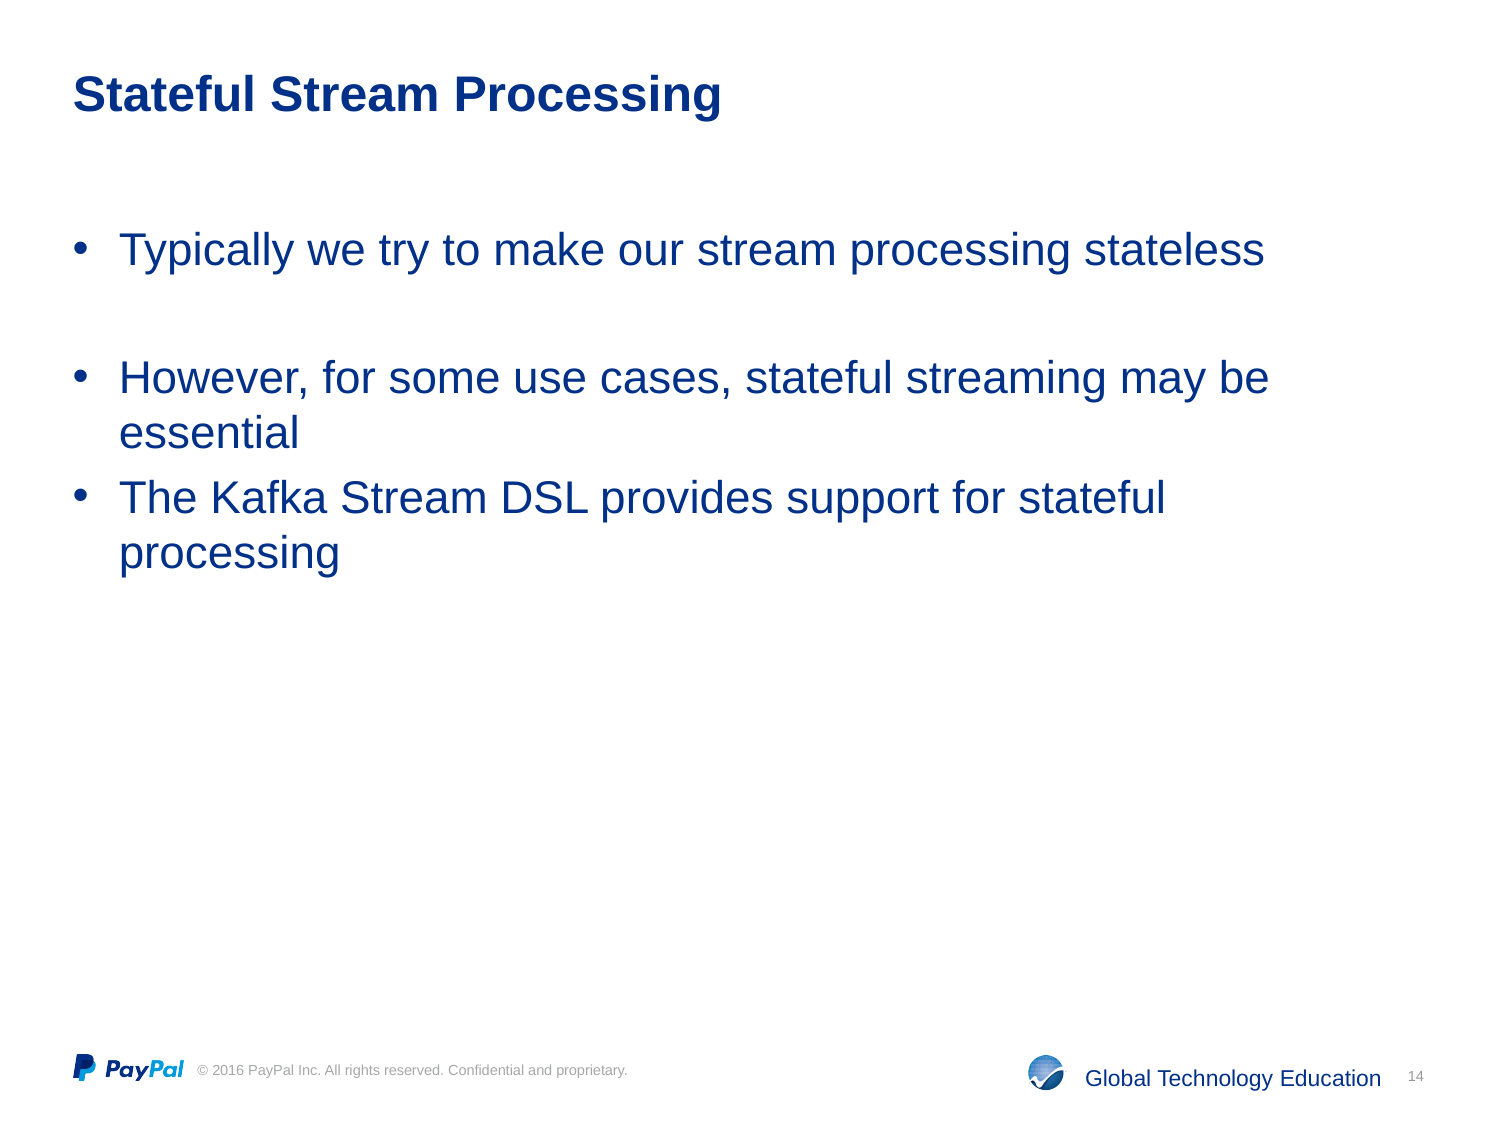

# Stateful Stream Processing
Typically we try to make our stream processing stateless

However, for some use cases, stateful streaming may be essential
The Kafka Stream DSL provides support for stateful processing
14